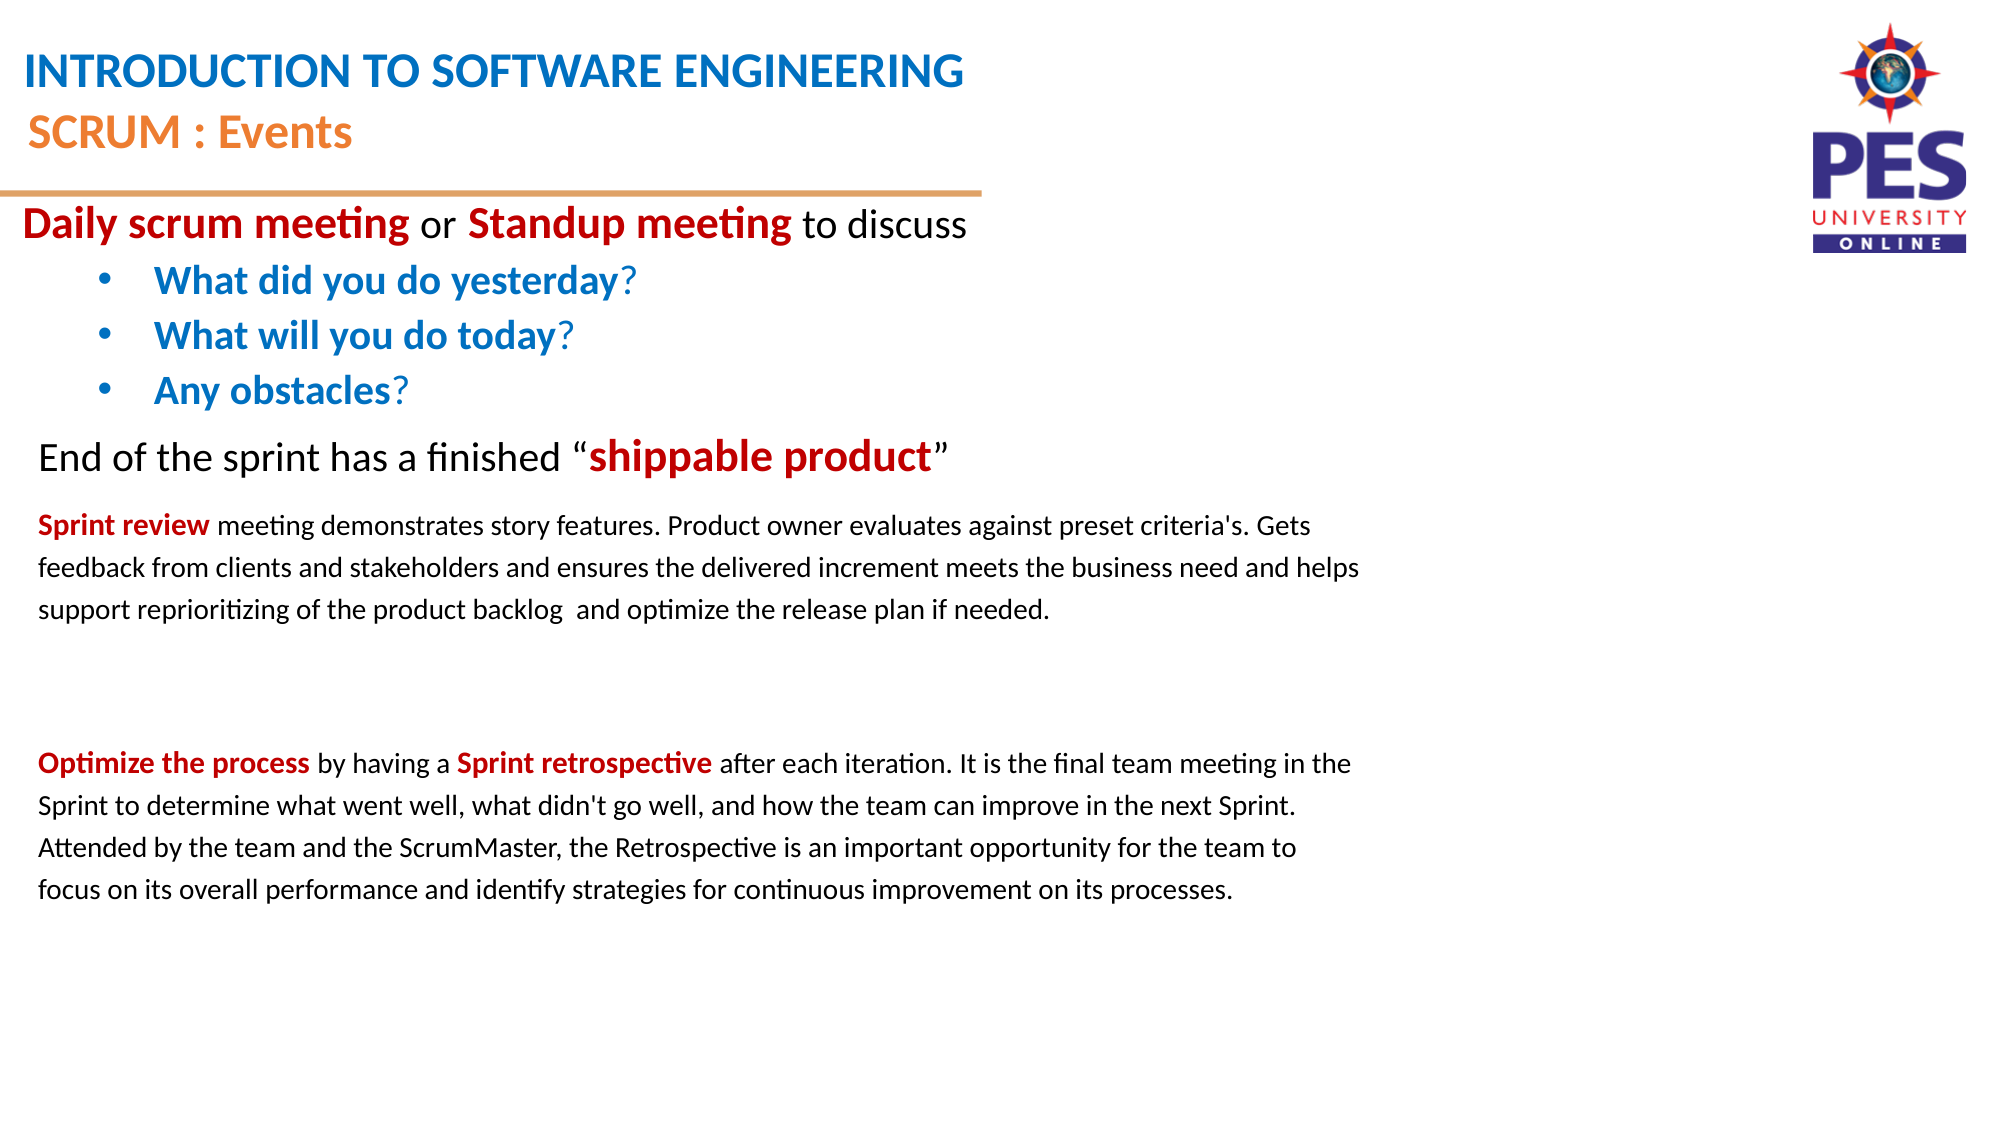

SCRUM : Events
Daily scrum meeting or Standup meeting to discuss
What did you do yesterday?
What will you do today?
Any obstacles?
End of the sprint has a finished “shippable product”
Sprint review meeting demonstrates story features. Product owner evaluates against preset criteria's. Gets feedback from clients and stakeholders and ensures the delivered increment meets the business need and helps support reprioritizing of the product backlog  and optimize the release plan if needed.
Optimize the process by having a Sprint retrospective after each iteration. It is the final team meeting in the Sprint to determine what went well, what didn't go well, and how the team can improve in the next Sprint. Attended by the team and the ScrumMaster, the Retrospective is an important opportunity for the team to focus on its overall performance and identify strategies for continuous improvement on its processes.